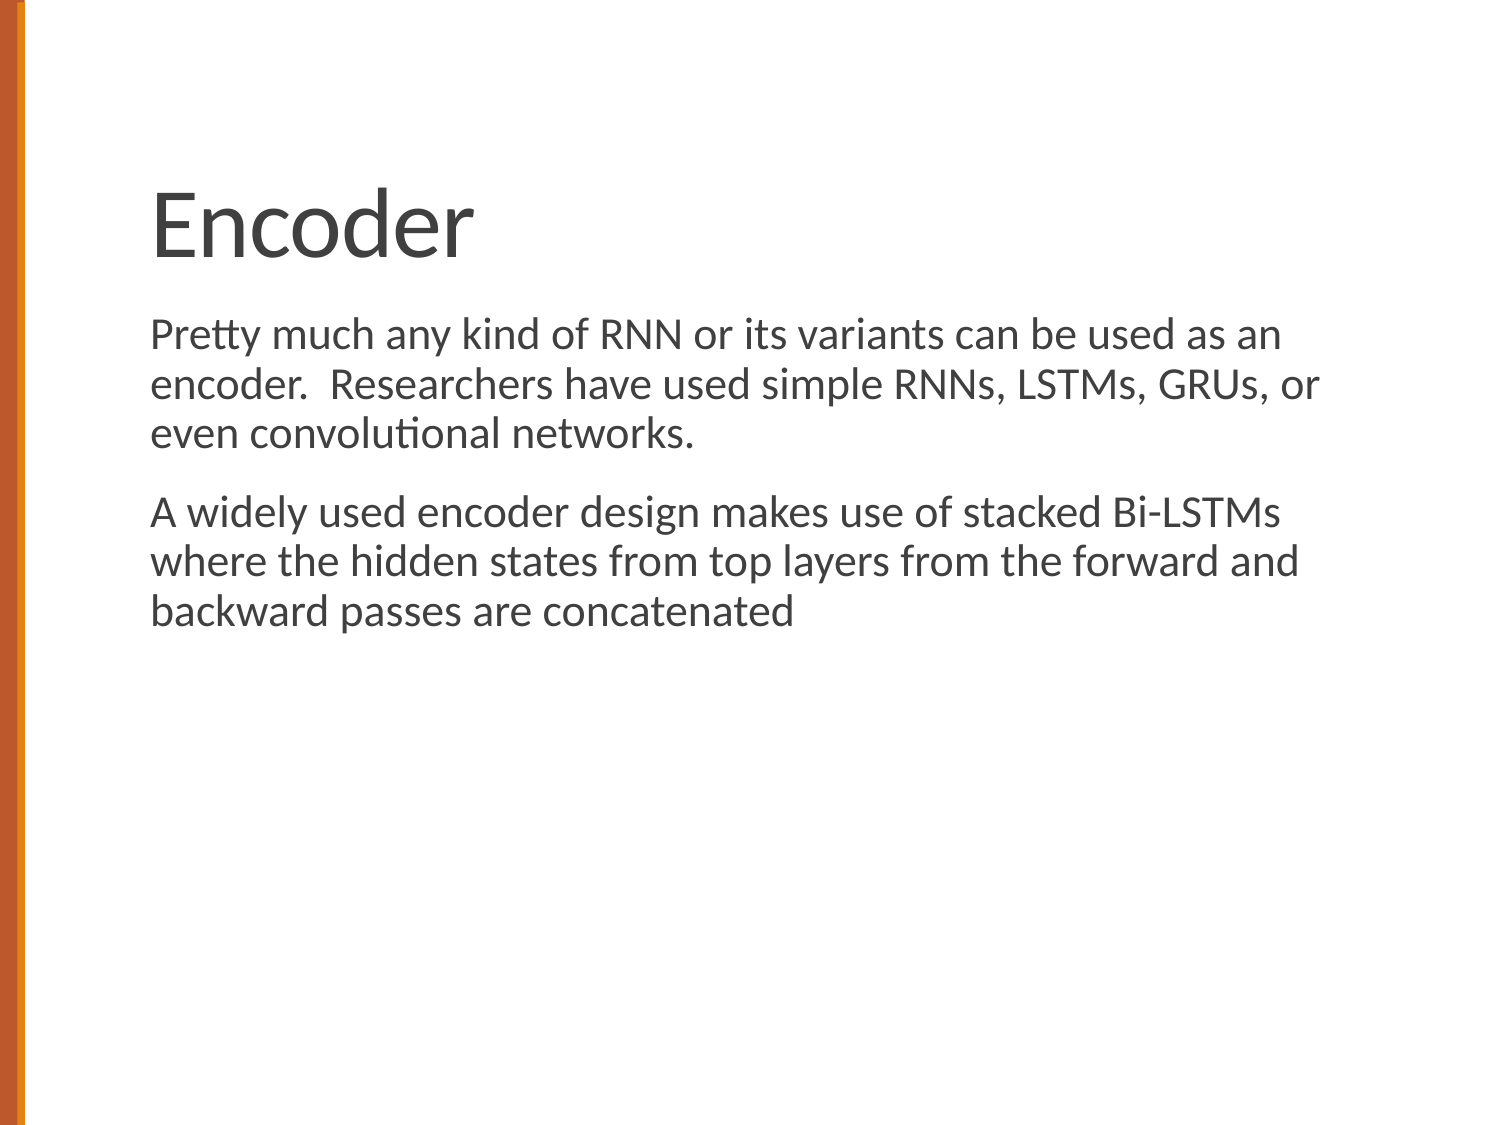

# Encoder
Pretty much any kind of RNN or its variants can be used as an encoder.  Researchers have used simple RNNs, LSTMs, GRUs, or even convolutional networks.
A widely used encoder design makes use of stacked Bi-LSTMs where the hidden states from top layers from the forward and backward passes are concatenated